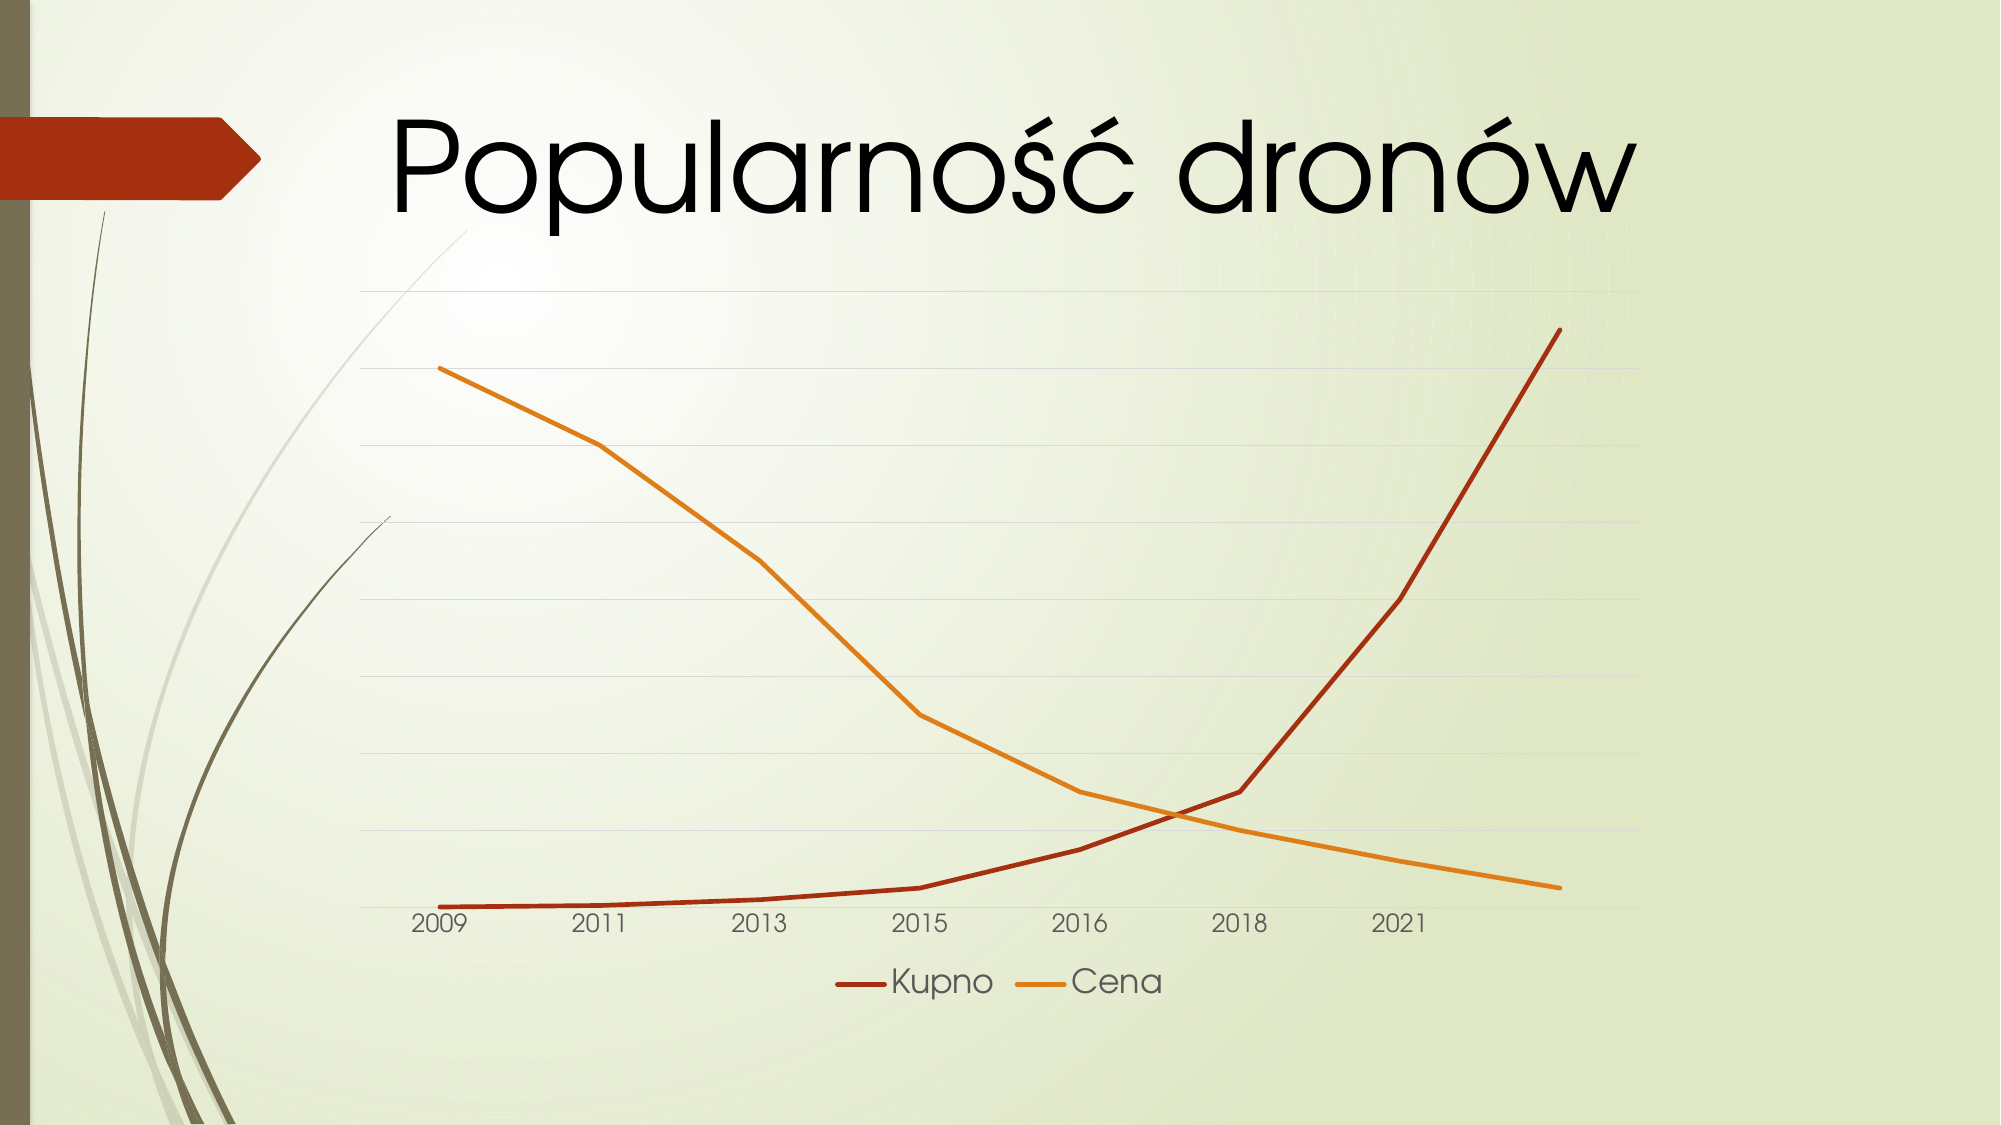

Popularność dronów

### Chart

| Category | Kupno | Cena |
|---|---|---|
| 2009 | 0.1 | 140.0 |
| 2011 | 0.5 | 120.0 |
| 2013 | 2.0 | 90.0 |
| 2015 | 5.0 | 50.0 |
| 2016 | 15.0 | 30.0 |
| 2018 | 30.0 | 20.0 |
| 2021 | 80.0 | 12.0 |
|  | 150.0 | 5.0 |